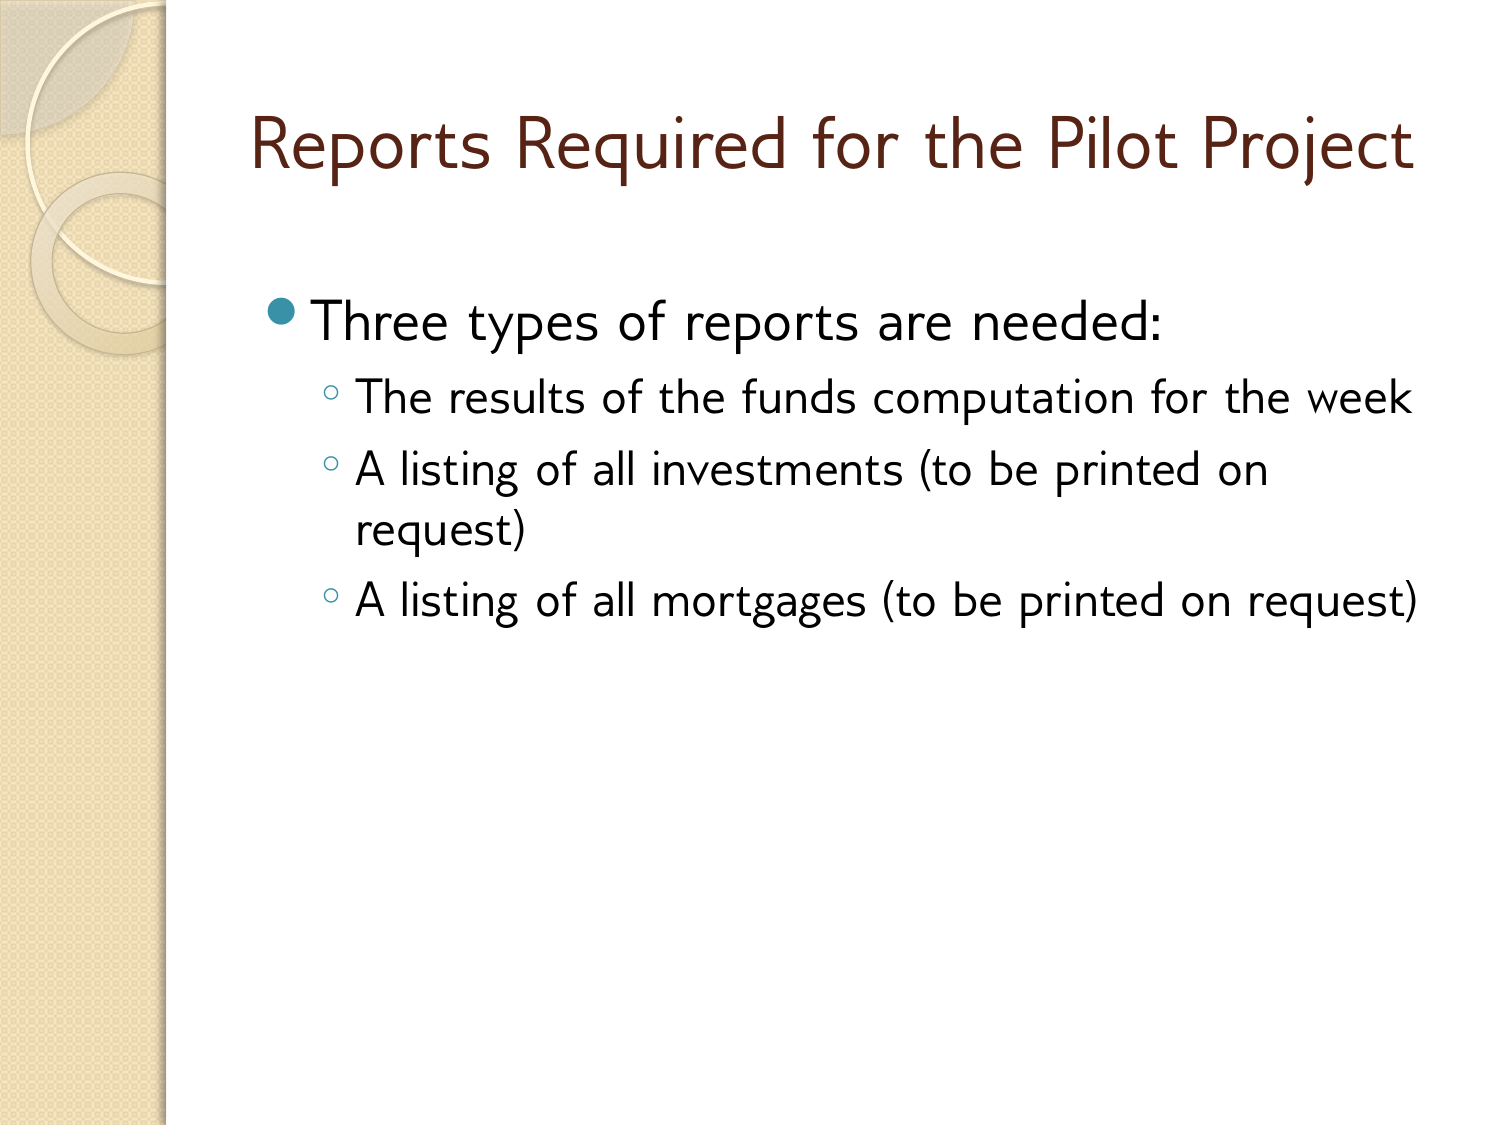

# Reports Required for the Pilot Project
Three types of reports are needed:
The results of the funds computation for the week
A listing of all investments (to be printed on request)
A listing of all mortgages (to be printed on request)